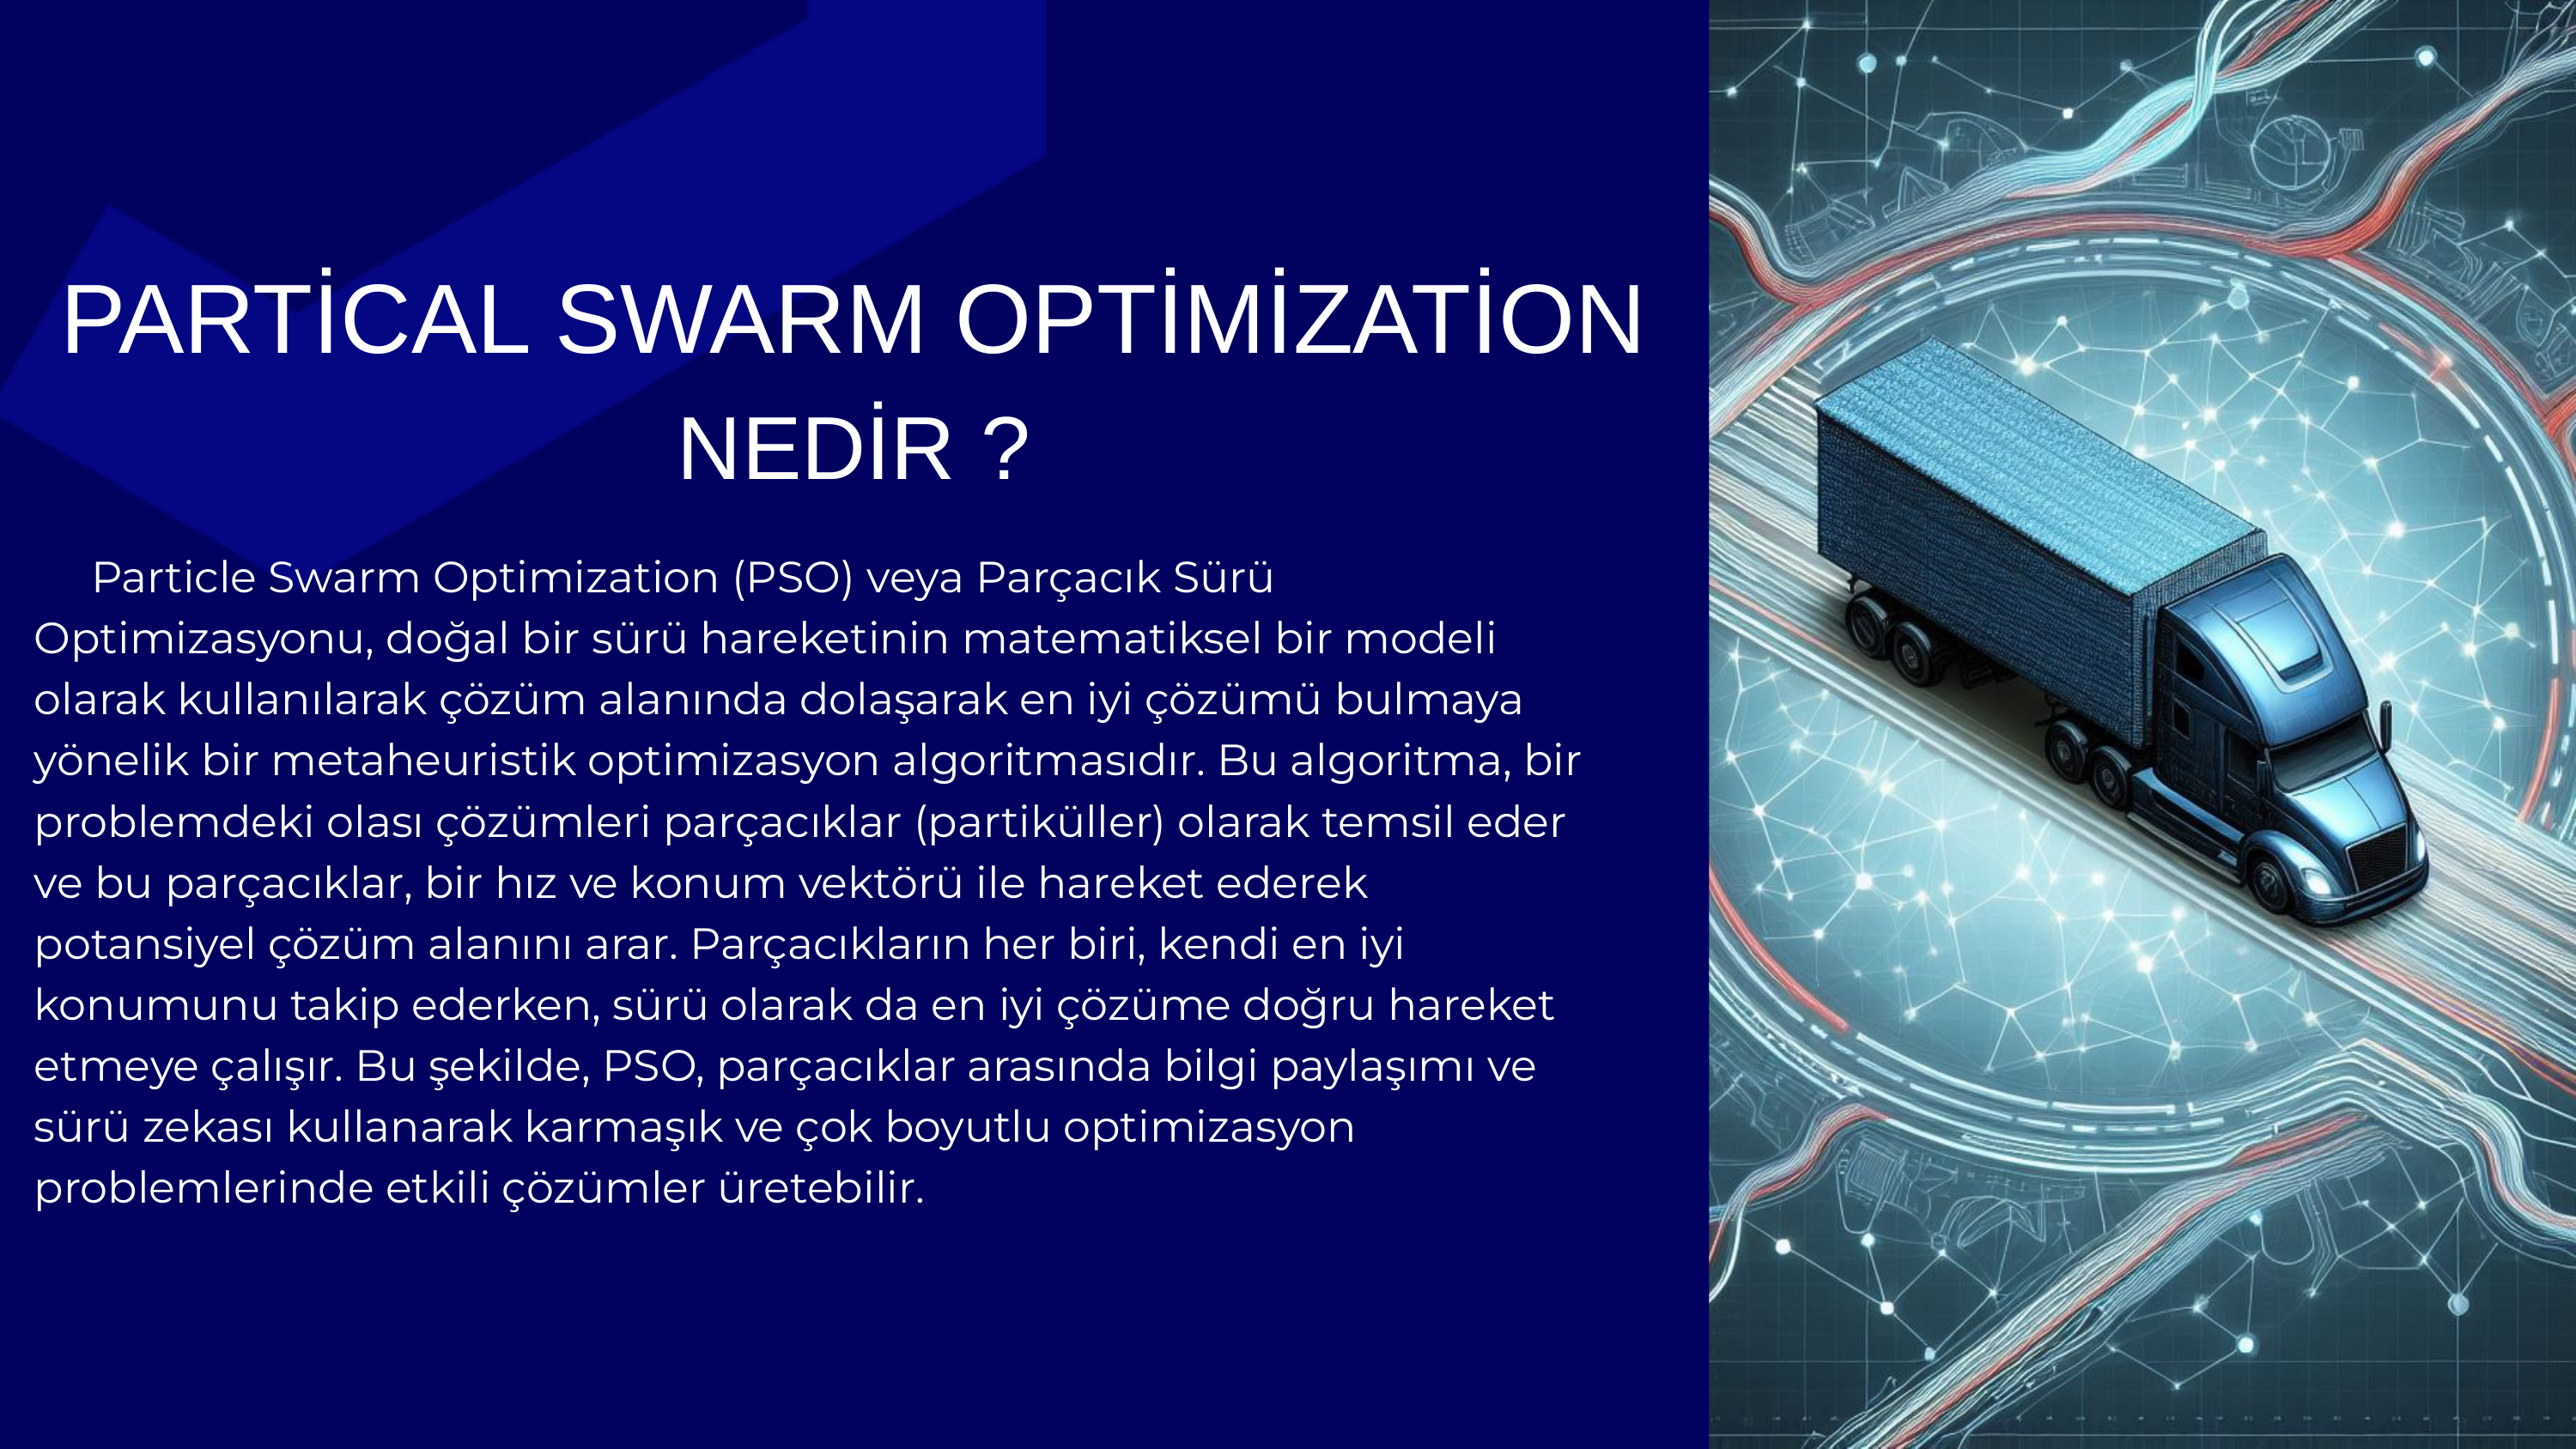

PARTİCAL SWARM OPTİMİZATİON
NEDİR ?

     Particle Swarm Optimization (PSO) veya Parçacık Sürü Optimizasyonu, doğal bir sürü hareketinin matematiksel bir modeli olarak kullanılarak çözüm alanında dolaşarak en iyi çözümü bulmaya yönelik bir metaheuristik optimizasyon algoritmasıdır. Bu algoritma, bir problemdeki olası çözümleri parçacıklar (partiküller) olarak temsil eder ve bu parçacıklar, bir hız ve konum vektörü ile hareket ederek potansiyel çözüm alanını arar. Parçacıkların her biri, kendi en iyi konumunu takip ederken, sürü olarak da en iyi çözüme doğru hareket etmeye çalışır. Bu şekilde, PSO, parçacıklar arasında bilgi paylaşımı ve sürü zekası kullanarak karmaşık ve çok boyutlu optimizasyon problemlerinde etkili çözümler üretebilir.